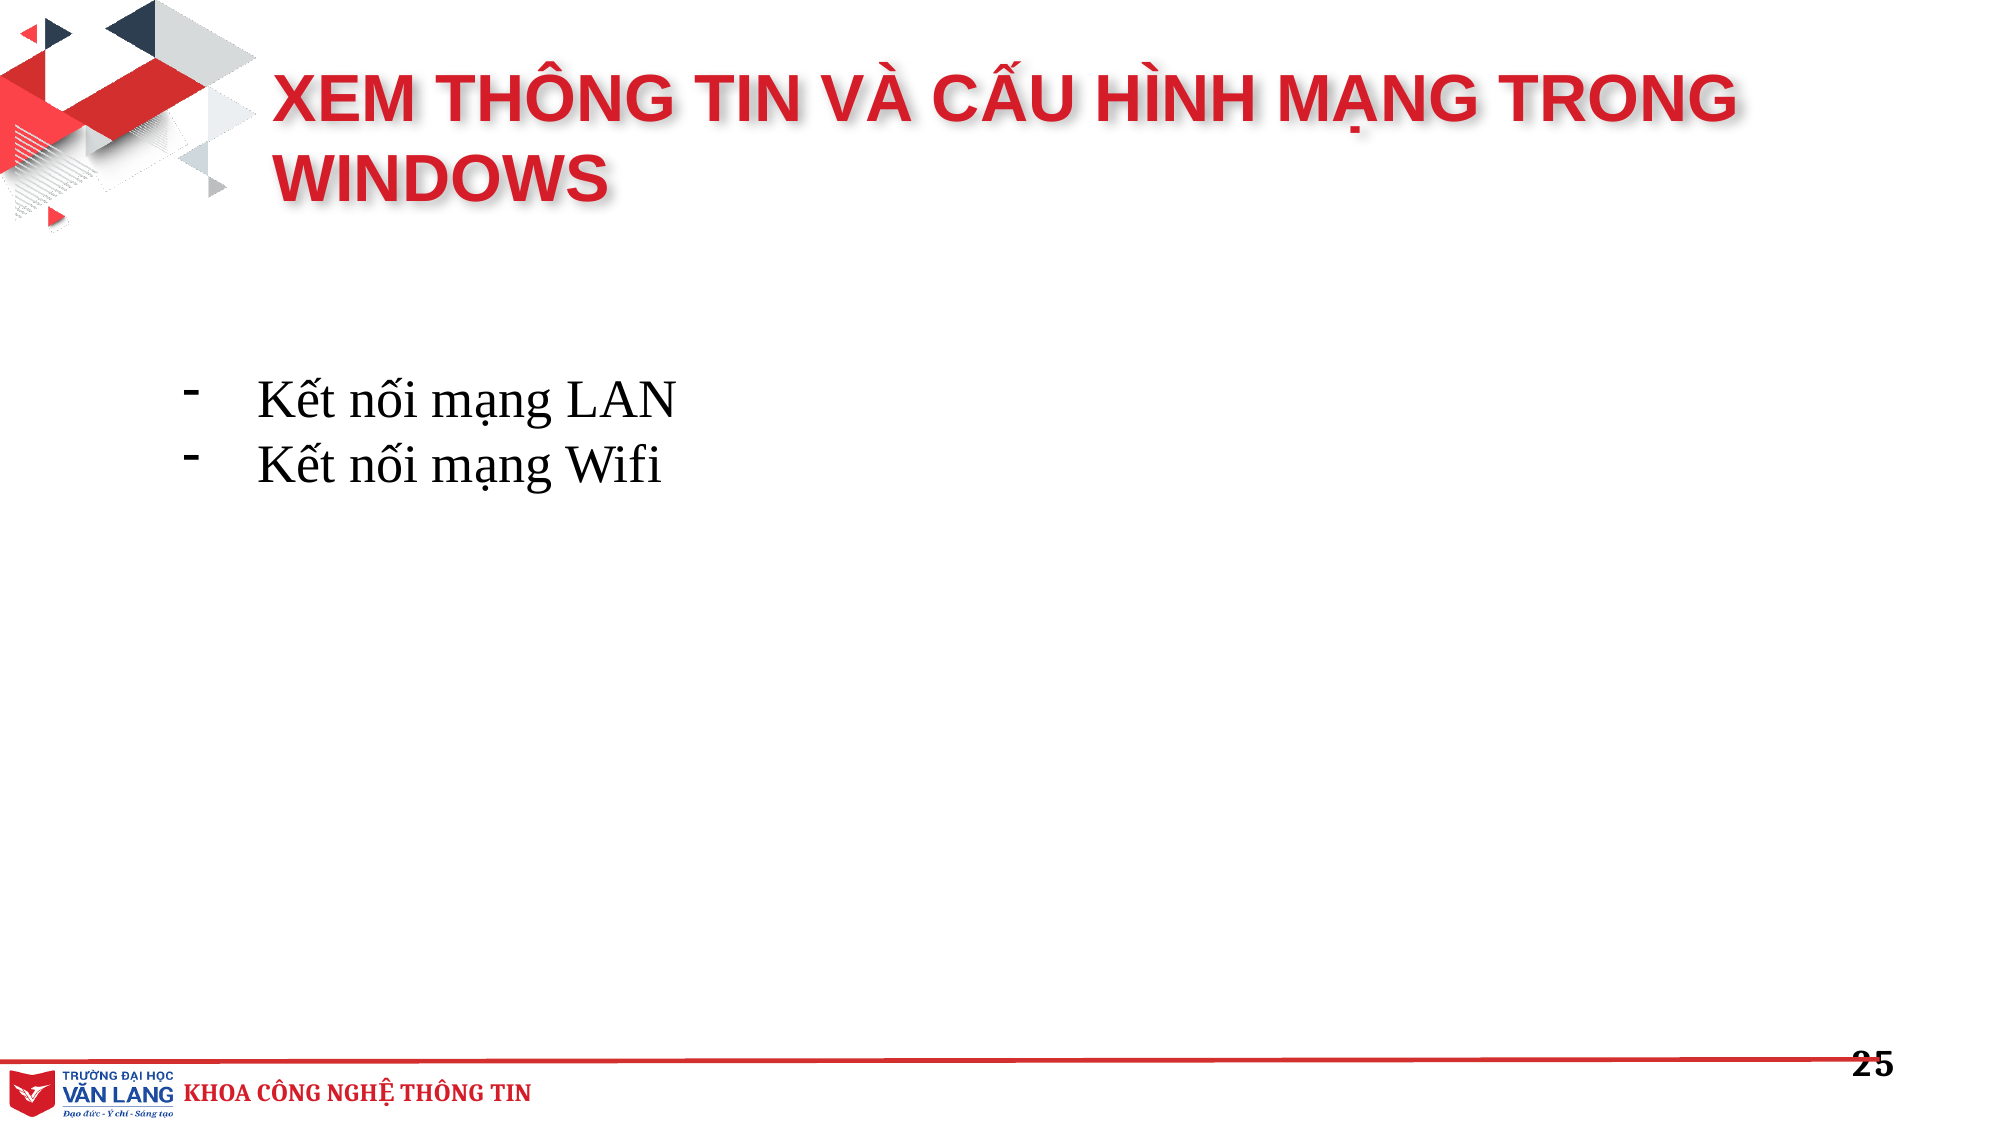

XEM THÔNG TIN VÀ CẤU HÌNH MẠNG TRONG WINDOWS
Kết nối mạng LAN
Kết nối mạng Wifi